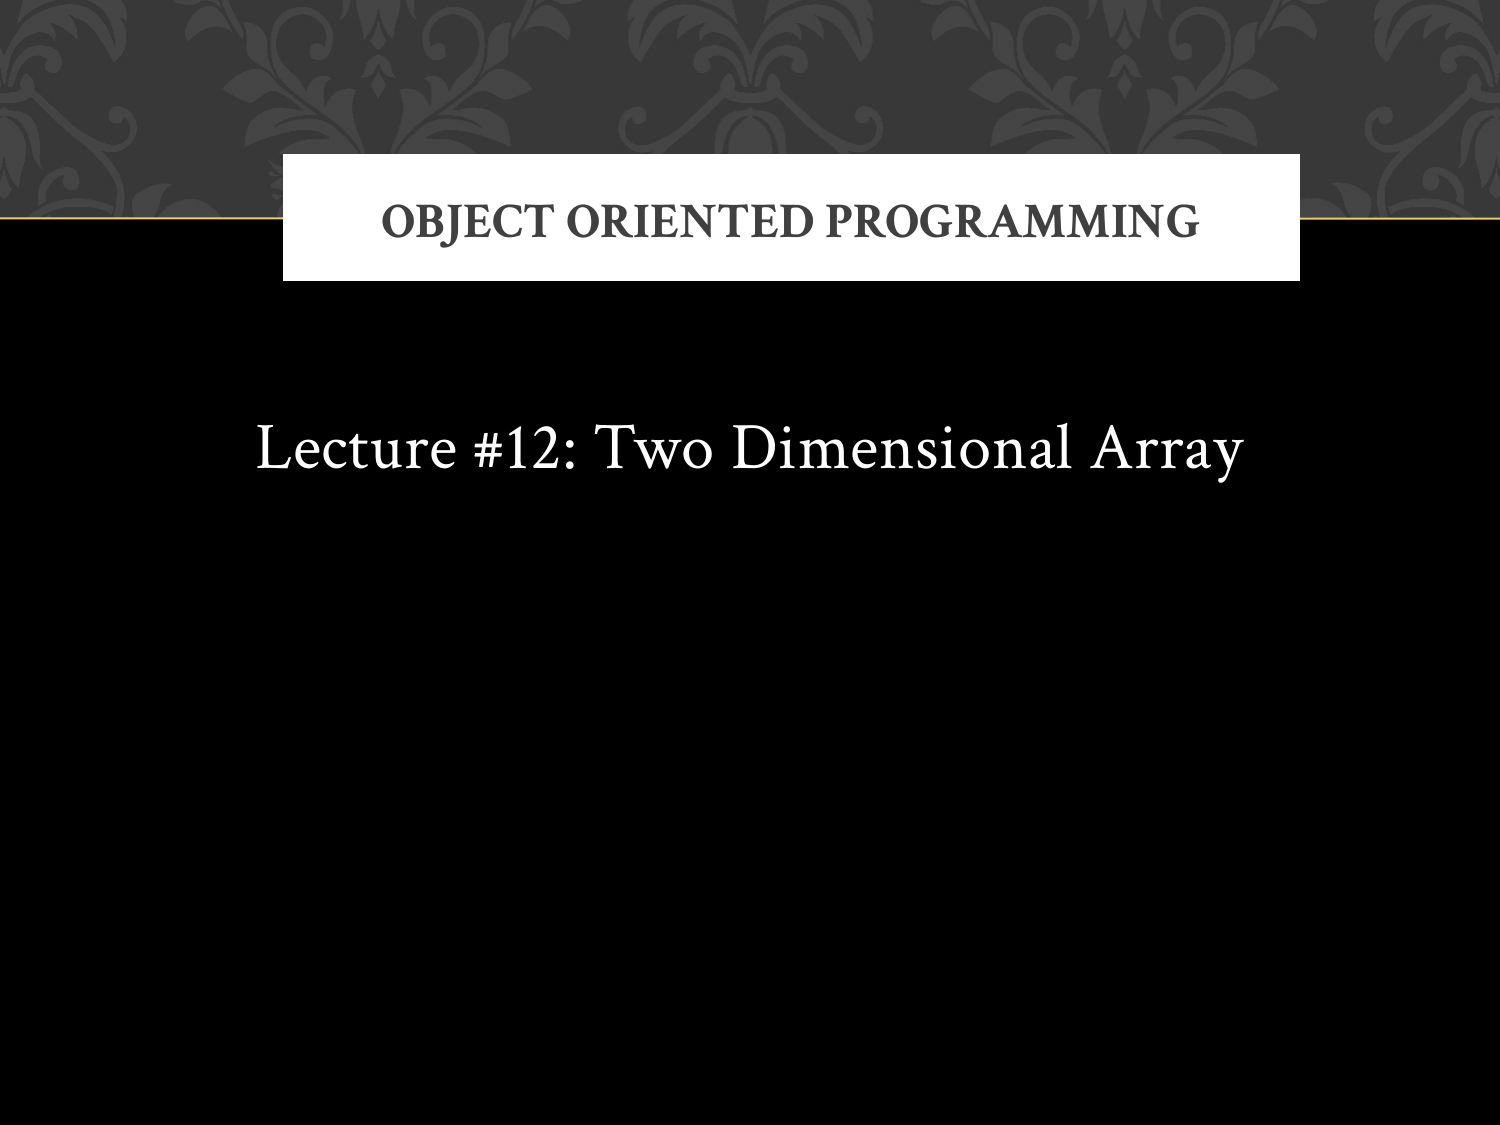

# Object oriented programming

Lecture #12: Two Dimensional Array